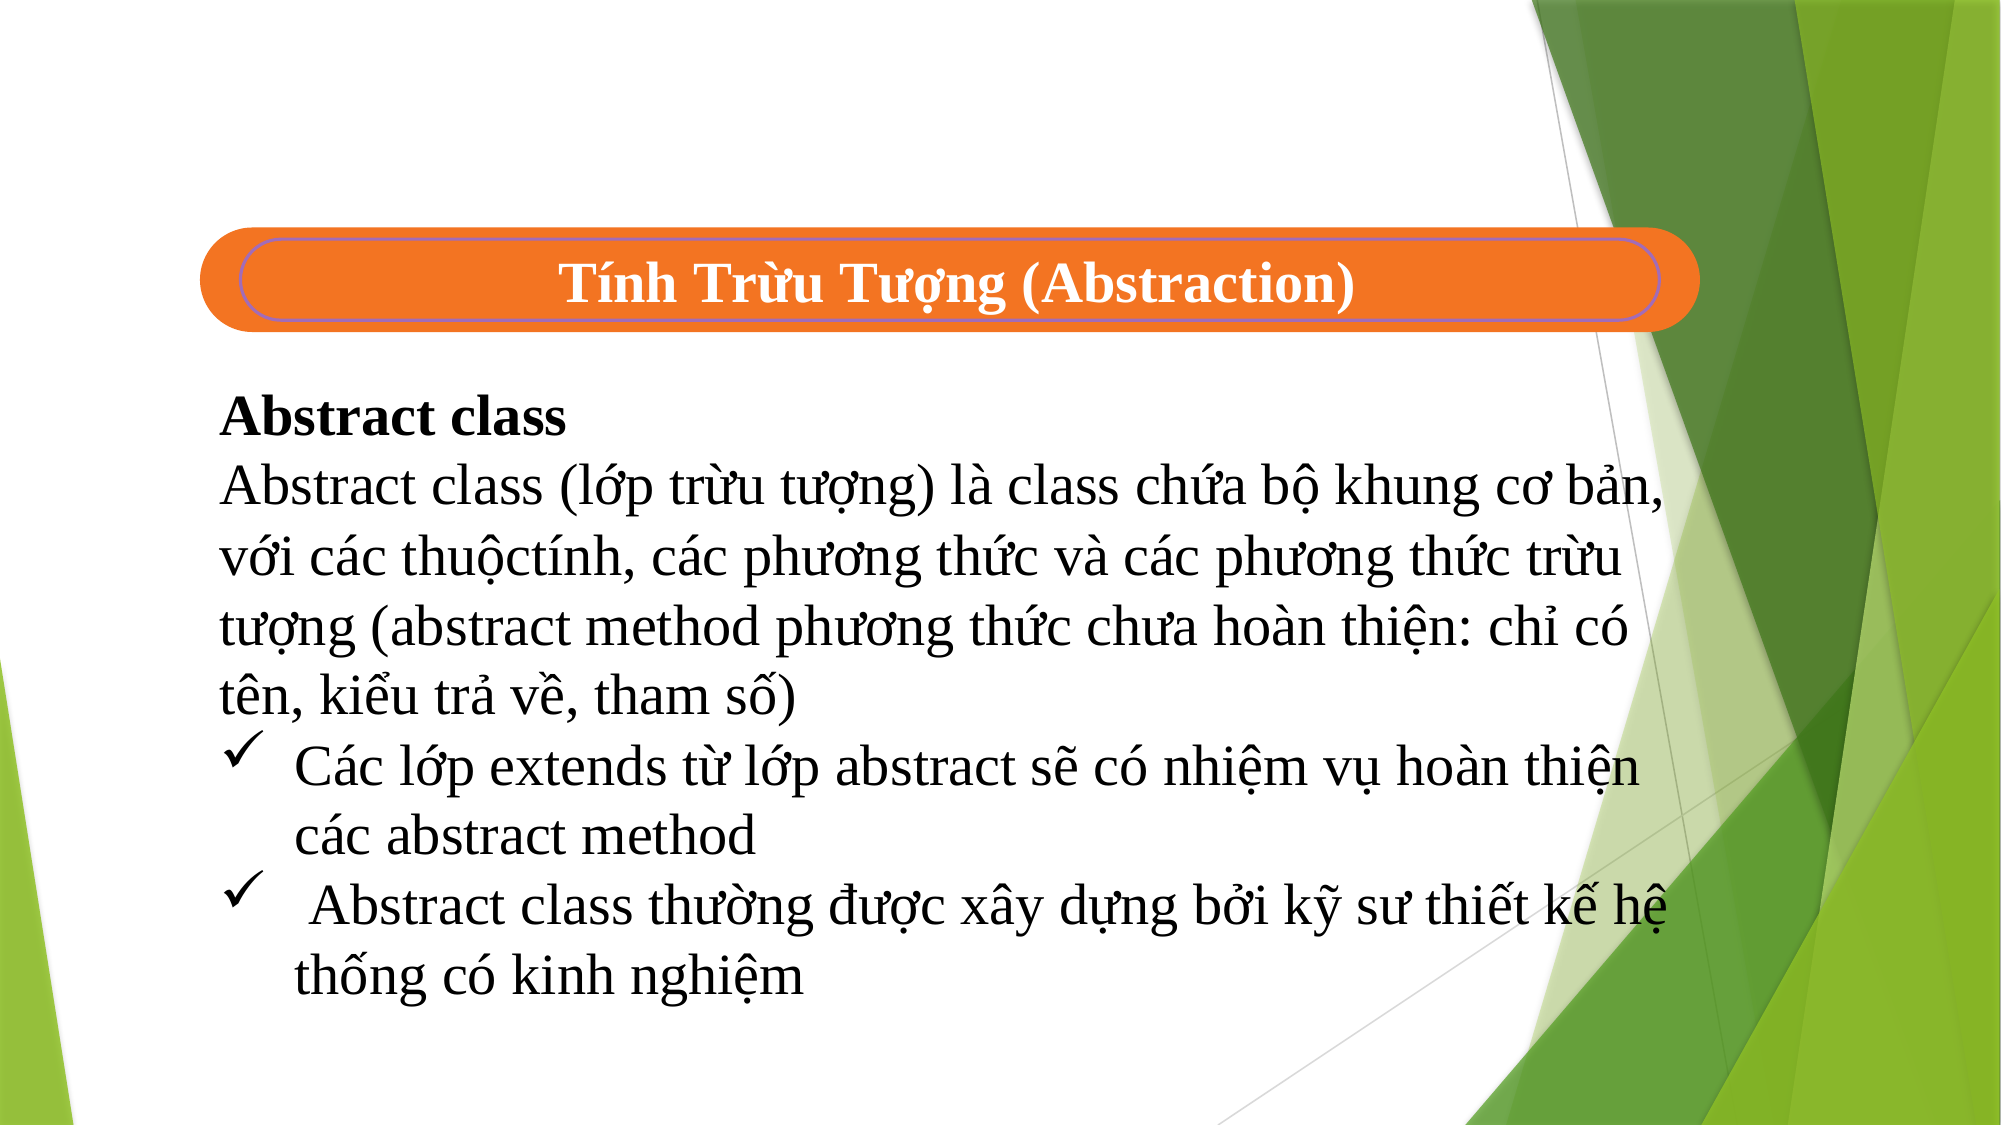

Tính Trừu Tượng (Abstraction)
Abstract class
Abstract class (lớp trừu tượng) là class chứa bộ khung cơ bản, với các thuộctính, các phương thức và các phương thức trừu tượng (abstract method phương thức chưa hoàn thiện: chỉ có tên, kiểu trả về, tham số)
Các lớp extends từ lớp abstract sẽ có nhiệm vụ hoàn thiện các abstract method
 Abstract class thường được xây dựng bởi kỹ sư thiết kế hệ thống có kinh nghiệm